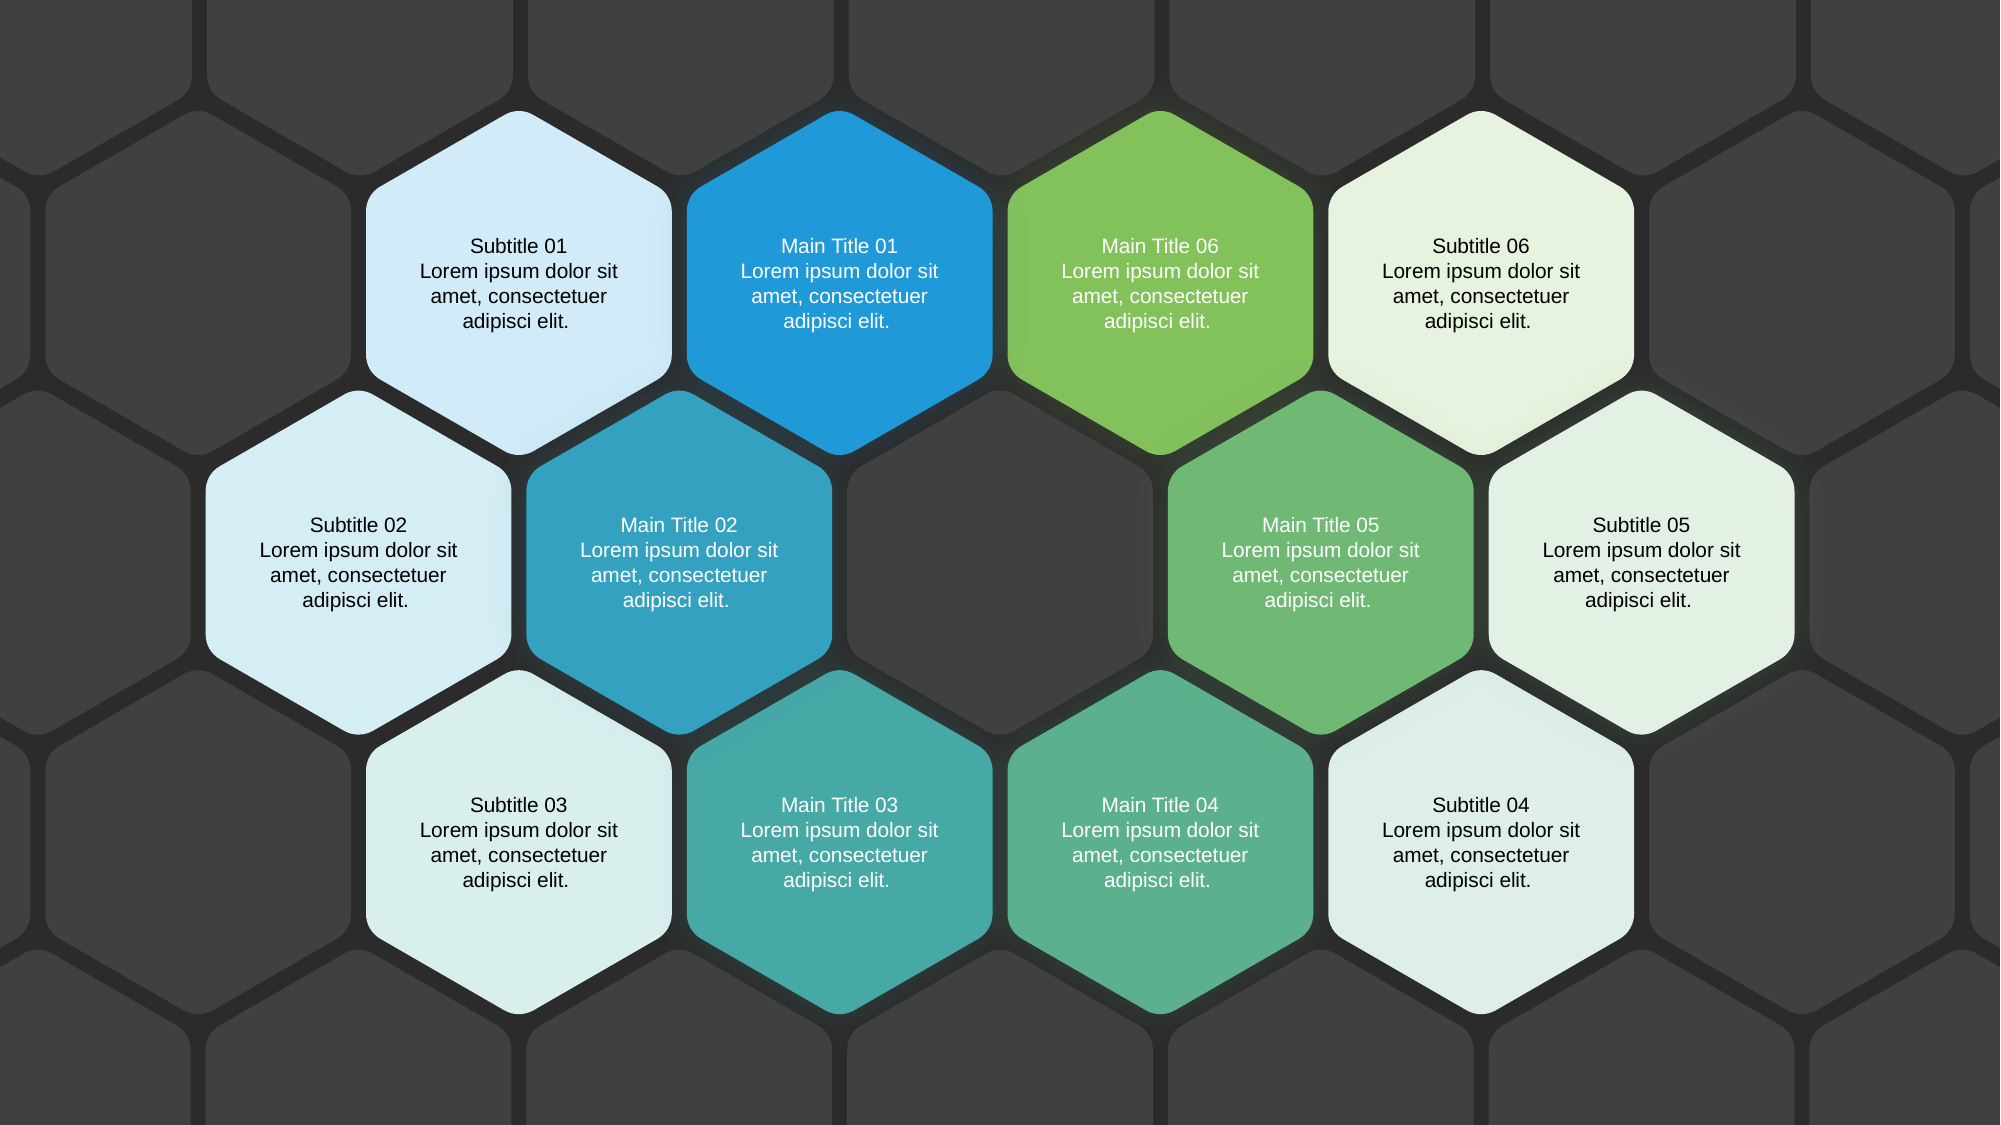

Subtitle 01
Lorem ipsum dolor sit amet, consectetuer adipisci elit.
Main Title 01
Lorem ipsum dolor sit amet, consectetuer adipisci elit.
Main Title 06
Lorem ipsum dolor sit amet, consectetuer adipisci elit.
Subtitle 06
Lorem ipsum dolor sit amet, consectetuer adipisci elit.

Subtitle 02
Lorem ipsum dolor sit amet, consectetuer adipisci elit.
Main Title 02
Lorem ipsum dolor sit amet, consectetuer adipisci elit.
Main Title 05
Lorem ipsum dolor sit amet, consectetuer adipisci elit.
Subtitle 05
Lorem ipsum dolor sit amet, consectetuer adipisci elit.

Main Title 03
Lorem ipsum dolor sit amet, consectetuer adipisci elit.
Subtitle 03
Lorem ipsum dolor sit amet, consectetuer adipisci elit.
Main Title 04
Lorem ipsum dolor sit amet, consectetuer adipisci elit.
Subtitle 04
Lorem ipsum dolor sit amet, consectetuer adipisci elit.